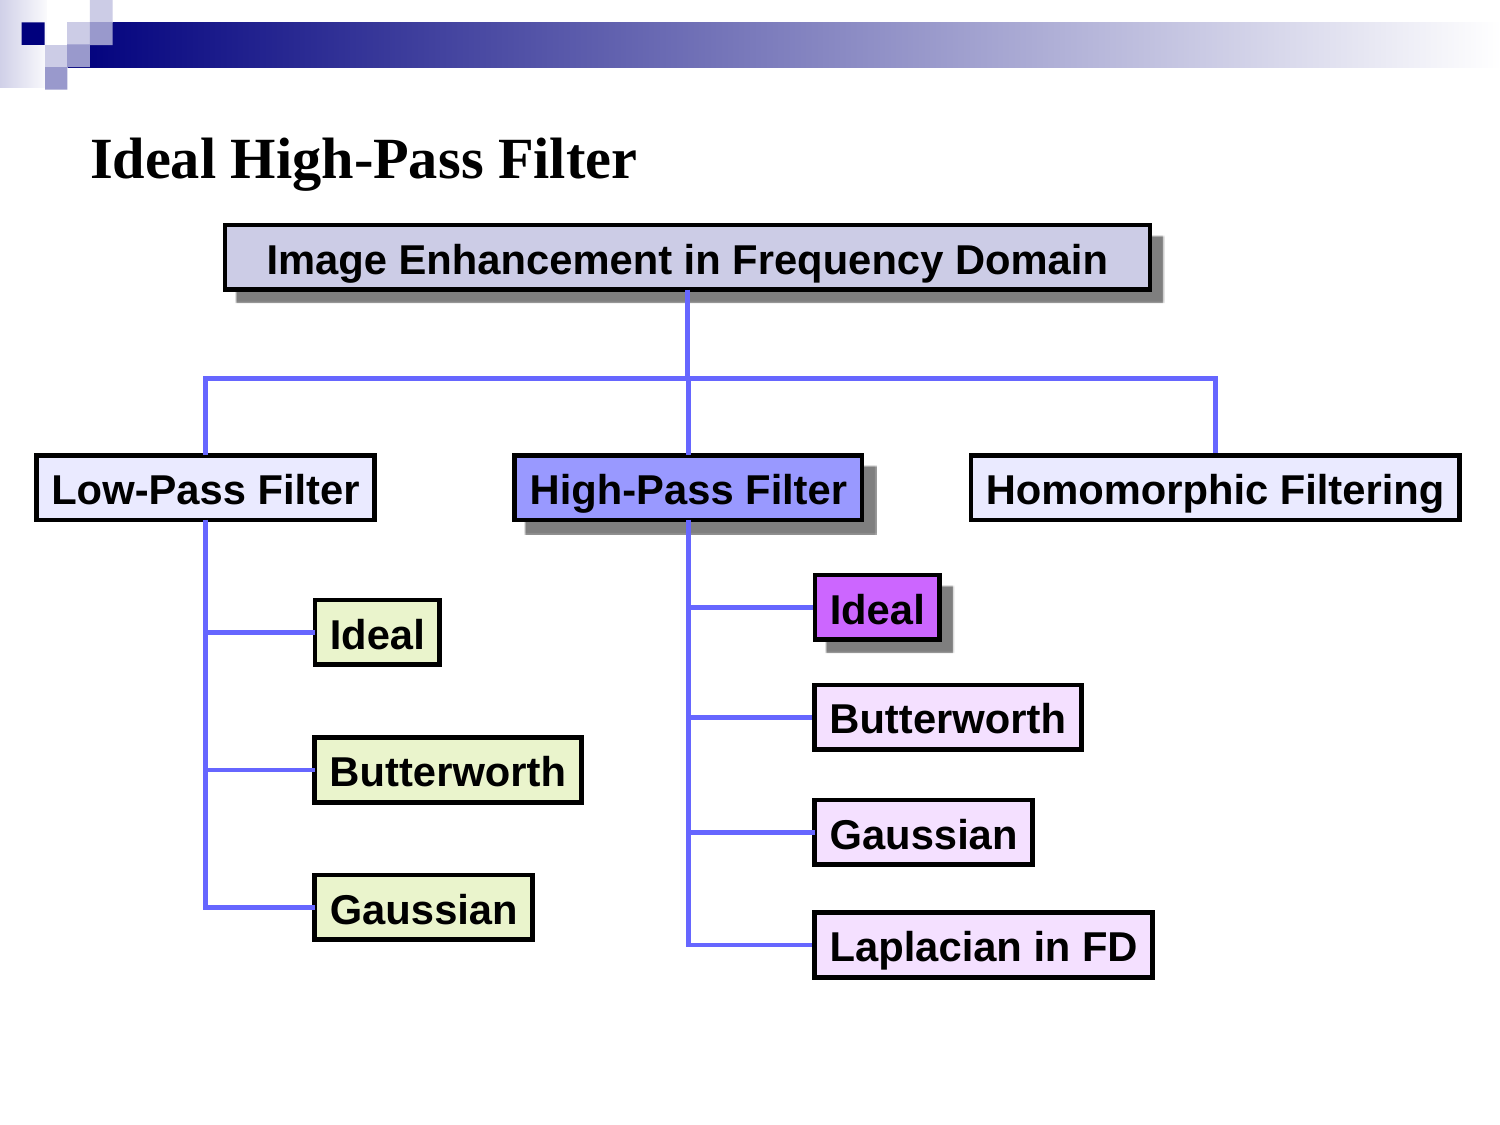

# Ideal High-Pass Filter
Image Enhancement in Frequency Domain
Low-Pass Filter
High-Pass Filter
Homomorphic Filtering
Ideal
Ideal
Butterworth
Butterworth
Gaussian
Gaussian
Laplacian in FD